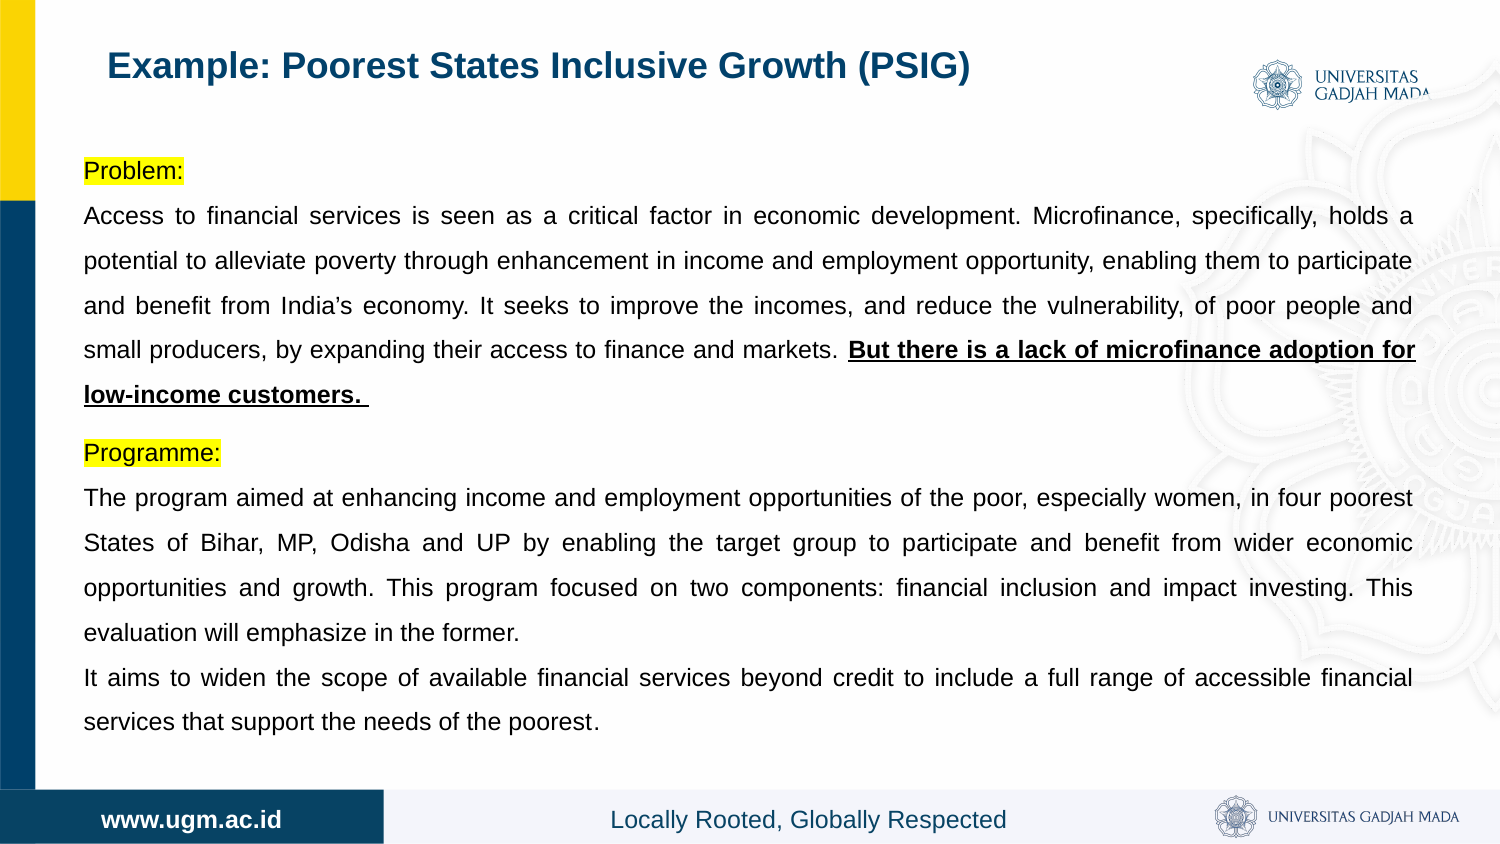

# Example: Poorest States Inclusive Growth (PSIG)
Problem:
Access to financial services is seen as a critical factor in economic development. Microfinance, specifically, holds a potential to alleviate poverty through enhancement in income and employment opportunity, enabling them to participate and benefit from India’s economy. It seeks to improve the incomes, and reduce the vulnerability, of poor people and small producers, by expanding their access to finance and markets. But there is a lack of microfinance adoption for low-income customers.
Programme:
The program aimed at enhancing income and employment opportunities of the poor, especially women, in four poorest States of Bihar, MP, Odisha and UP by enabling the target group to participate and benefit from wider economic opportunities and growth. This program focused on two components: financial inclusion and impact investing. This evaluation will emphasize in the former.
It aims to widen the scope of available financial services beyond credit to include a full range of accessible financial services that support the needs of the poorest.